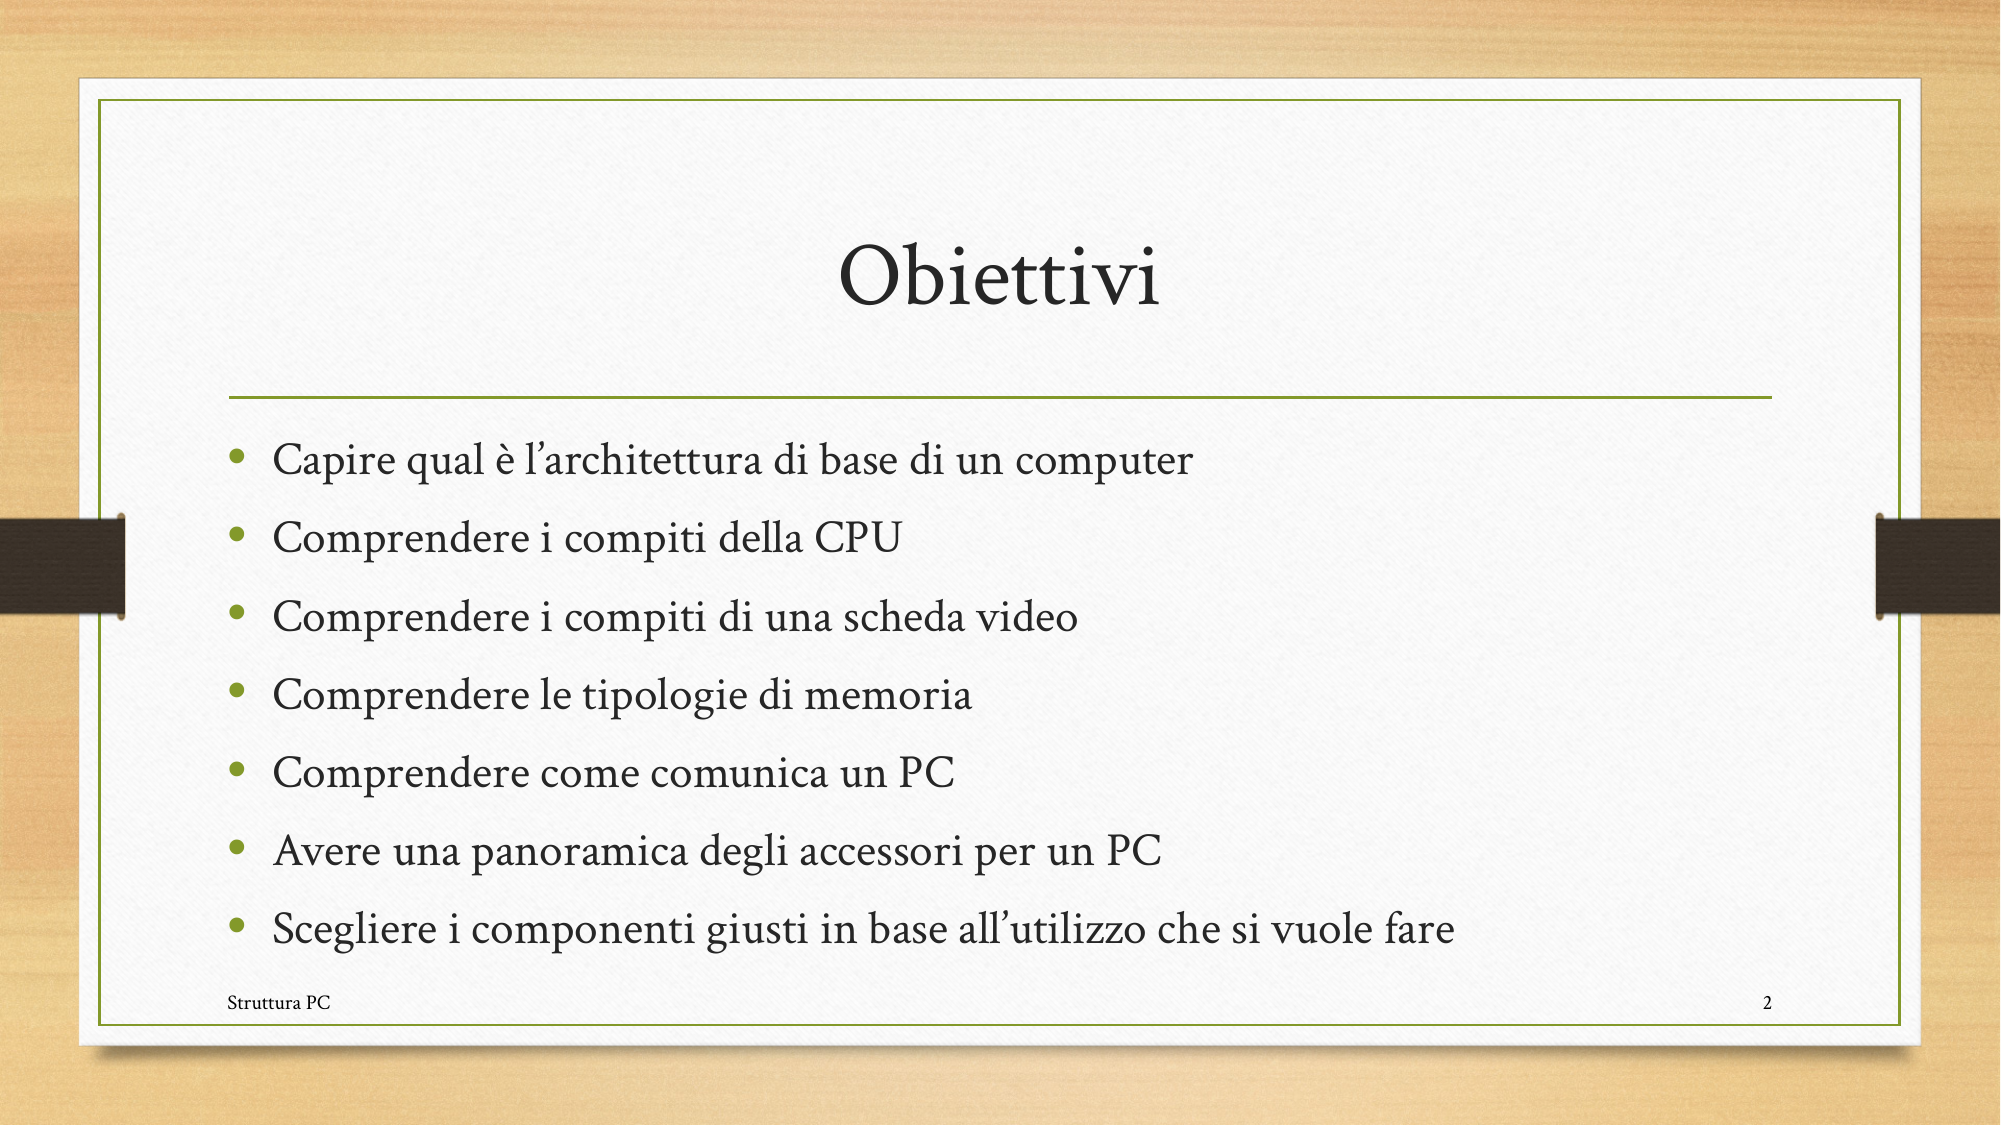

# Obiettivi
Capire qual è l’architettura di base di un computer
Comprendere i compiti della CPU
Comprendere i compiti di una scheda video
Comprendere le tipologie di memoria
Comprendere come comunica un PC
Avere una panoramica degli accessori per un PC
Scegliere i componenti giusti in base all’utilizzo che si vuole fare
Struttura PC
2